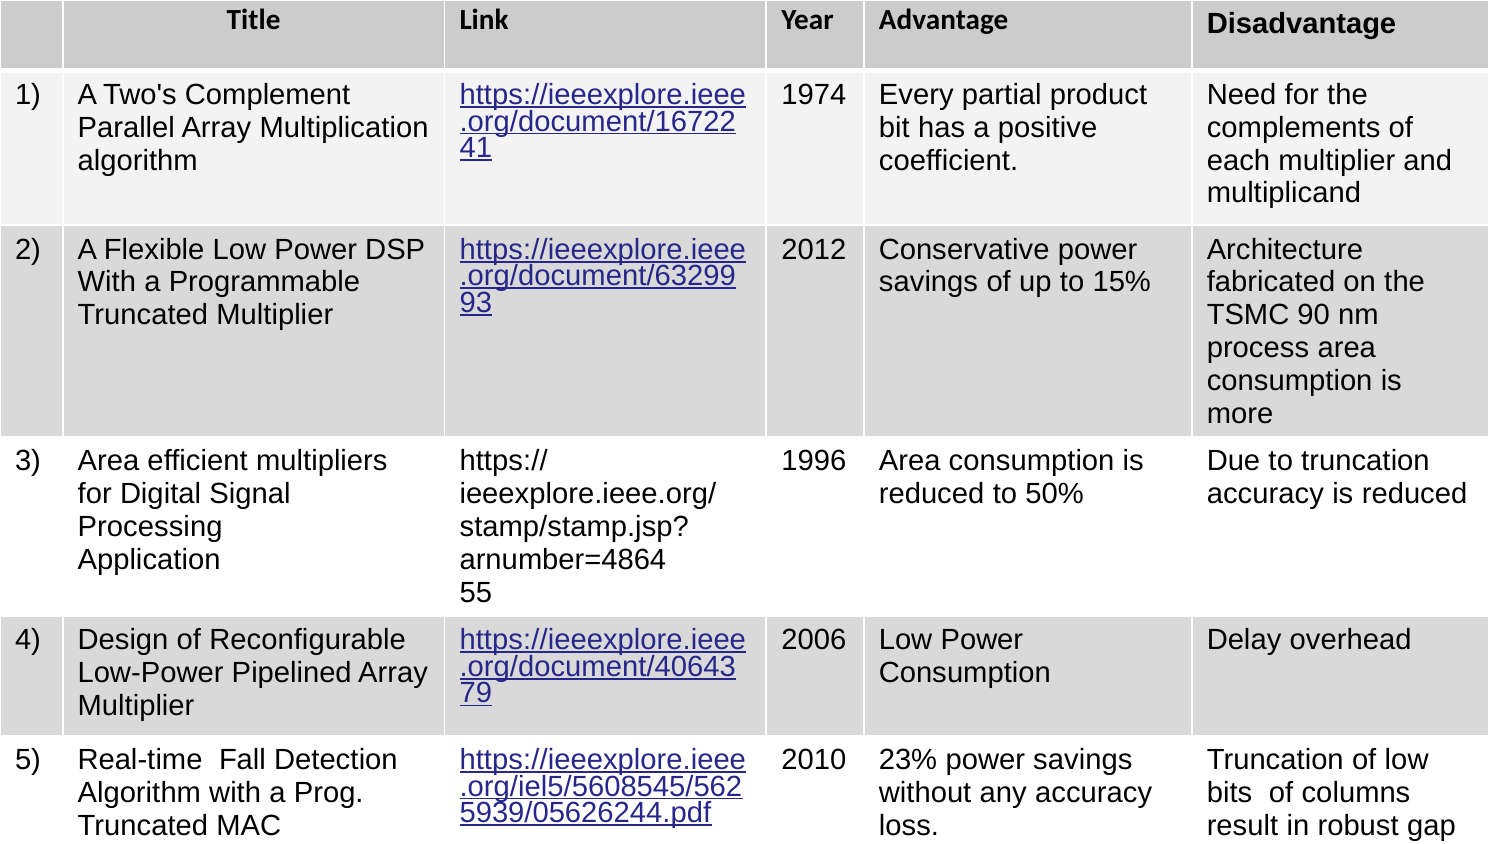

|  | Title | Link | Year | Advantage | Disadvantage |
| --- | --- | --- | --- | --- | --- |
| 1) | A Two's Complement Parallel Array Multiplication algorithm | https://ieeexplore.ieee.org/document/1672241 | 1974 | Every partial product bit has a positive coefficient. | Need for the complements of each multiplier and multiplicand |
| 2) | A Flexible Low Power DSP With a Programmable Truncated Multiplier | https://ieeexplore.ieee.org/document/6329993 | 2012 | Conservative power savings of up to 15% | Architecture fabricated on the TSMC 90 nm process area consumption is more |
| 3) | Area efficient multipliers for Digital Signal Processing Application | https://ieeexplore.ieee.org/stamp/stamp.jsp?arnumber=4864 55 | 1996 | Area consumption is reduced to 50% | Due to truncation accuracy is reduced |
| 4) | Design of Reconfigurable Low-Power Pipelined Array Multiplier | https://ieeexplore.ieee.org/document/4064379 | 2006 | Low Power Consumption | Delay overhead |
| 5) | Real-time Fall Detection Algorithm with a Prog. Truncated MAC | https://ieeexplore.ieee.org/iel5/5608545/5625939/05626244.pdf | 2010 | 23% power savings without any accuracy loss. | Truncation of low bits of columns result in robust gap values |